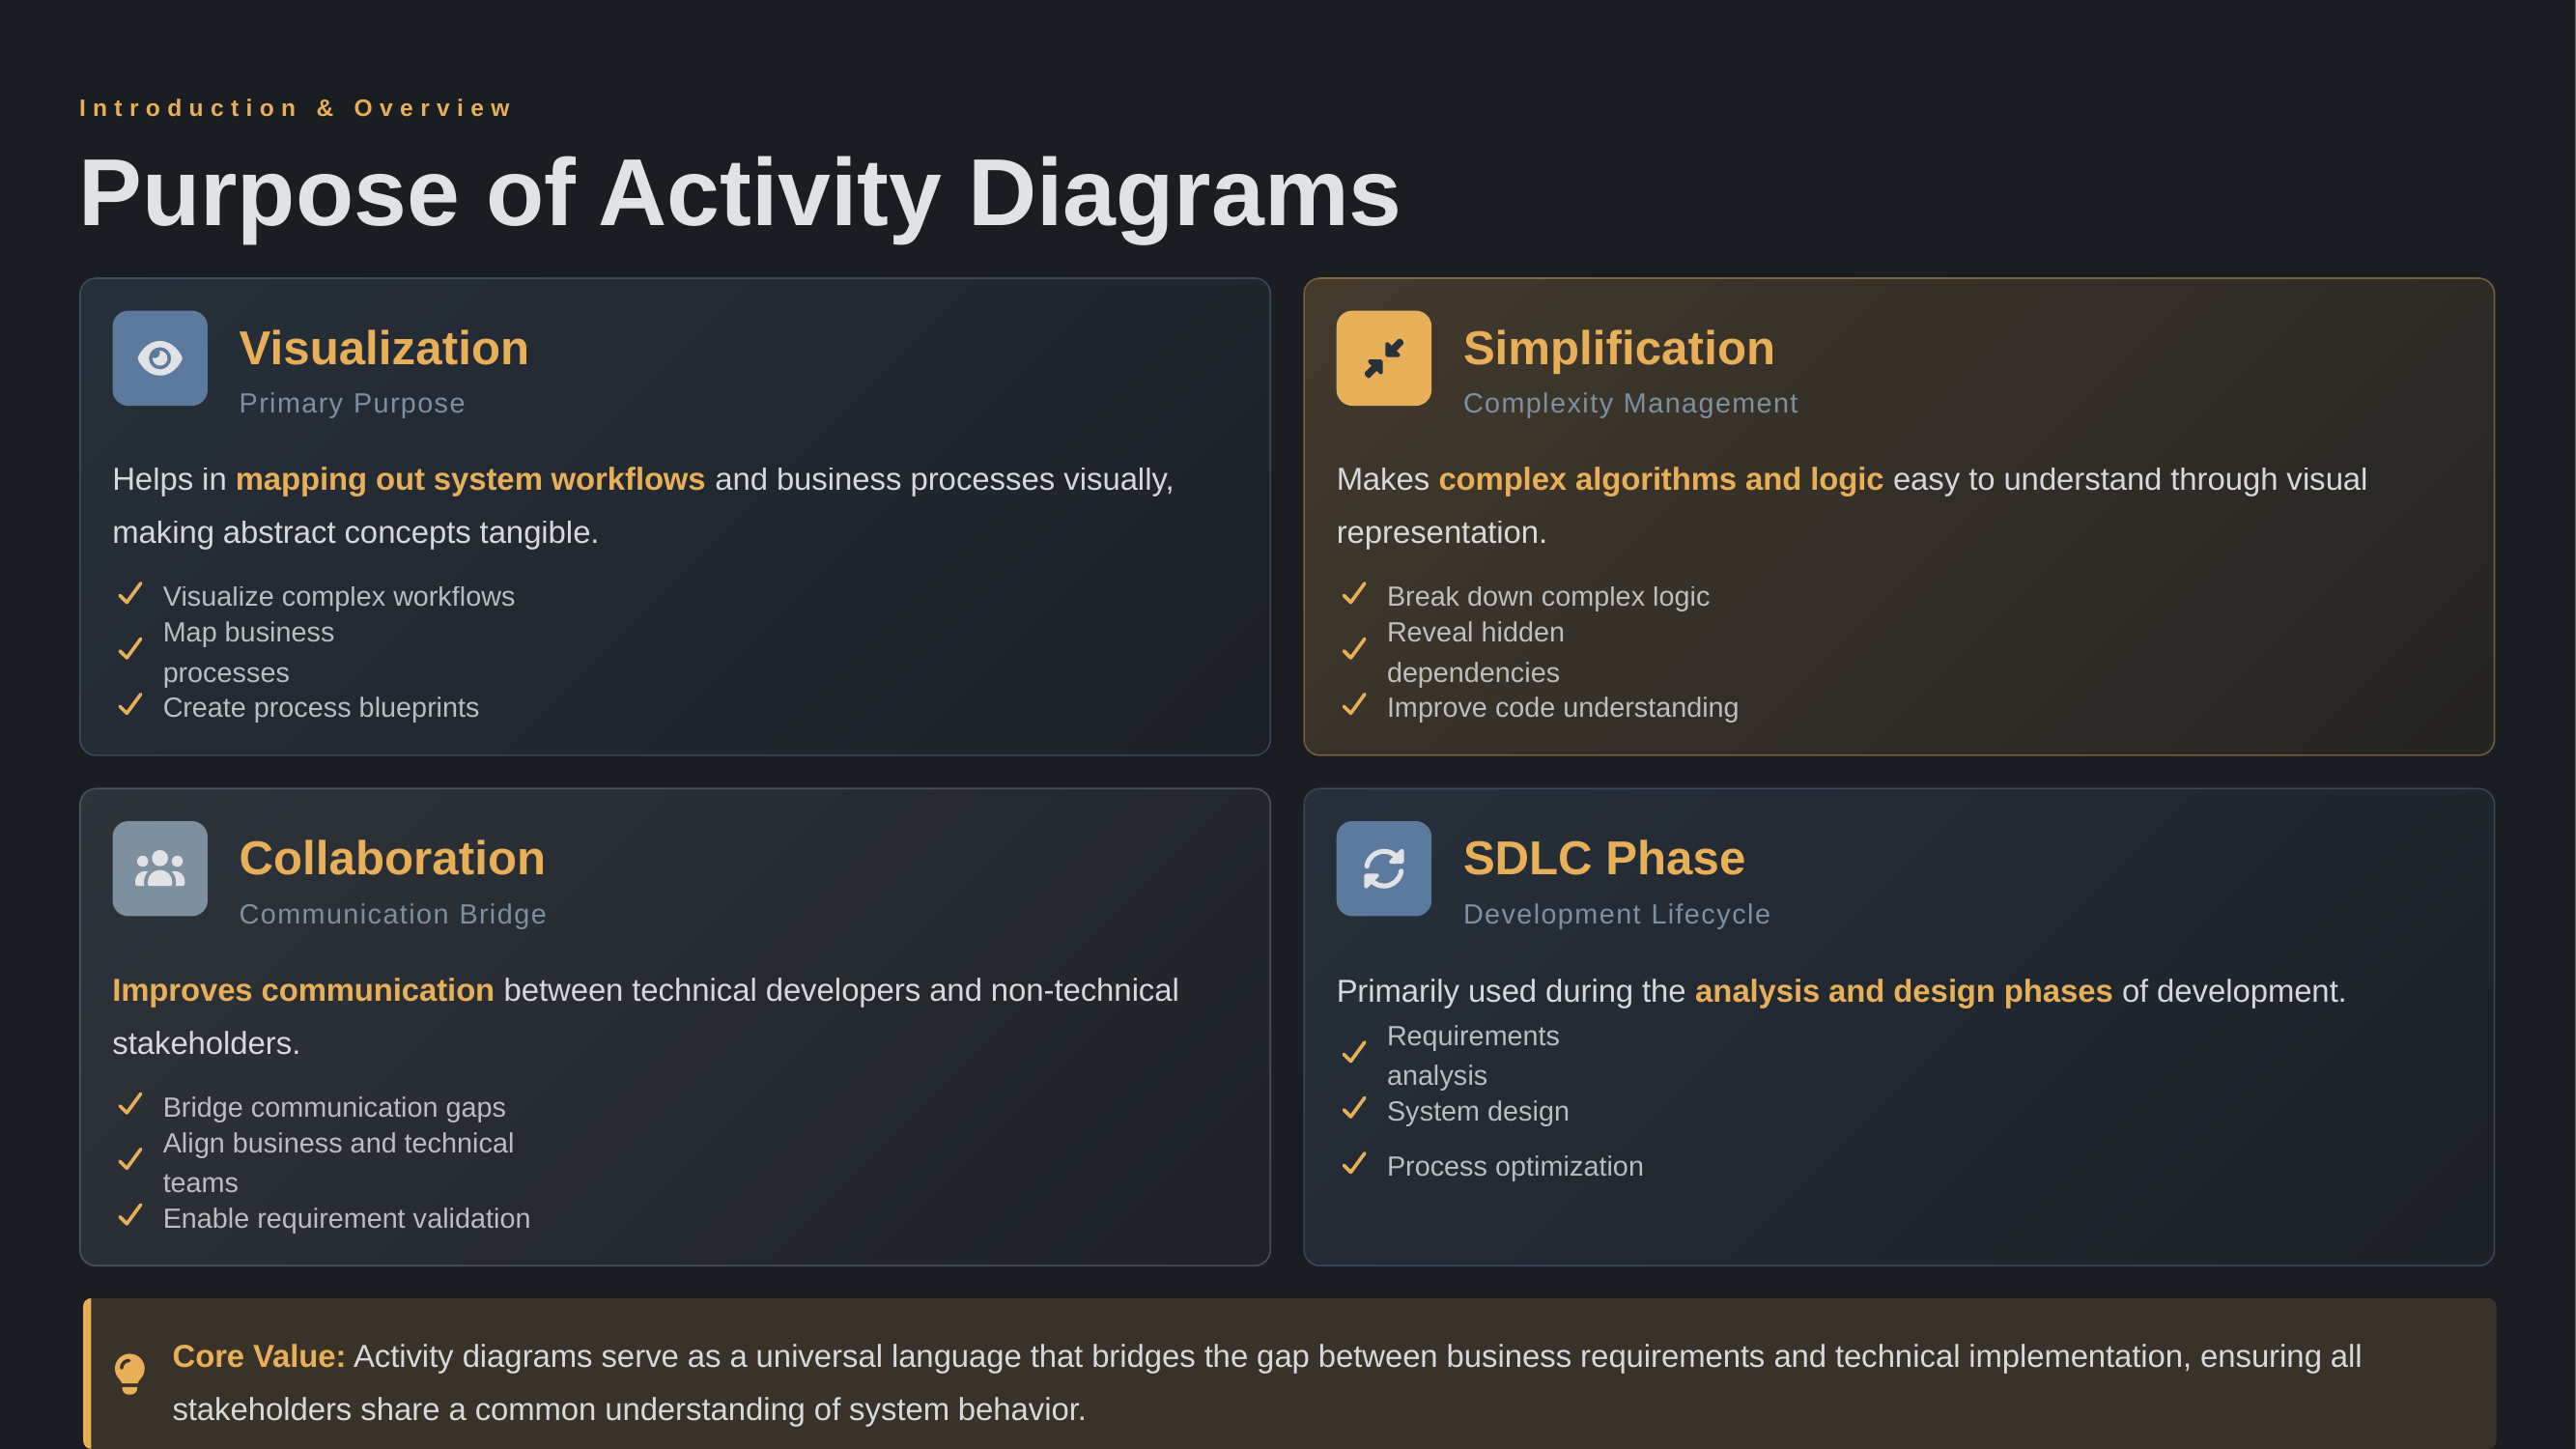

Introduction & Overview
Purpose of Activity Diagrams

Visualization

Simplification

Primary Purpose
Complexity Management
Helps in mapping out system workflows and business processes visually, making abstract concepts tangible.
Makes complex algorithms and logic easy to understand through visual representation.
Visualize complex workflows
Break down complex logic

Map business processes
Reveal hidden dependencies

Create process blueprints
Improve code understanding

Collaboration

SDLC Phase

Communication Bridge
Development Lifecycle
Improves communication between technical developers and non-technical stakeholders.
Primarily used during the analysis and design phases of development.
Requirements analysis

Bridge communication gaps
System design

Align business and technical teams
Process optimization

Enable requirement validation

Core Value: Activity diagrams serve as a universal language that bridges the gap between business requirements and technical implementation, ensuring all stakeholders share a common understanding of system behavior.